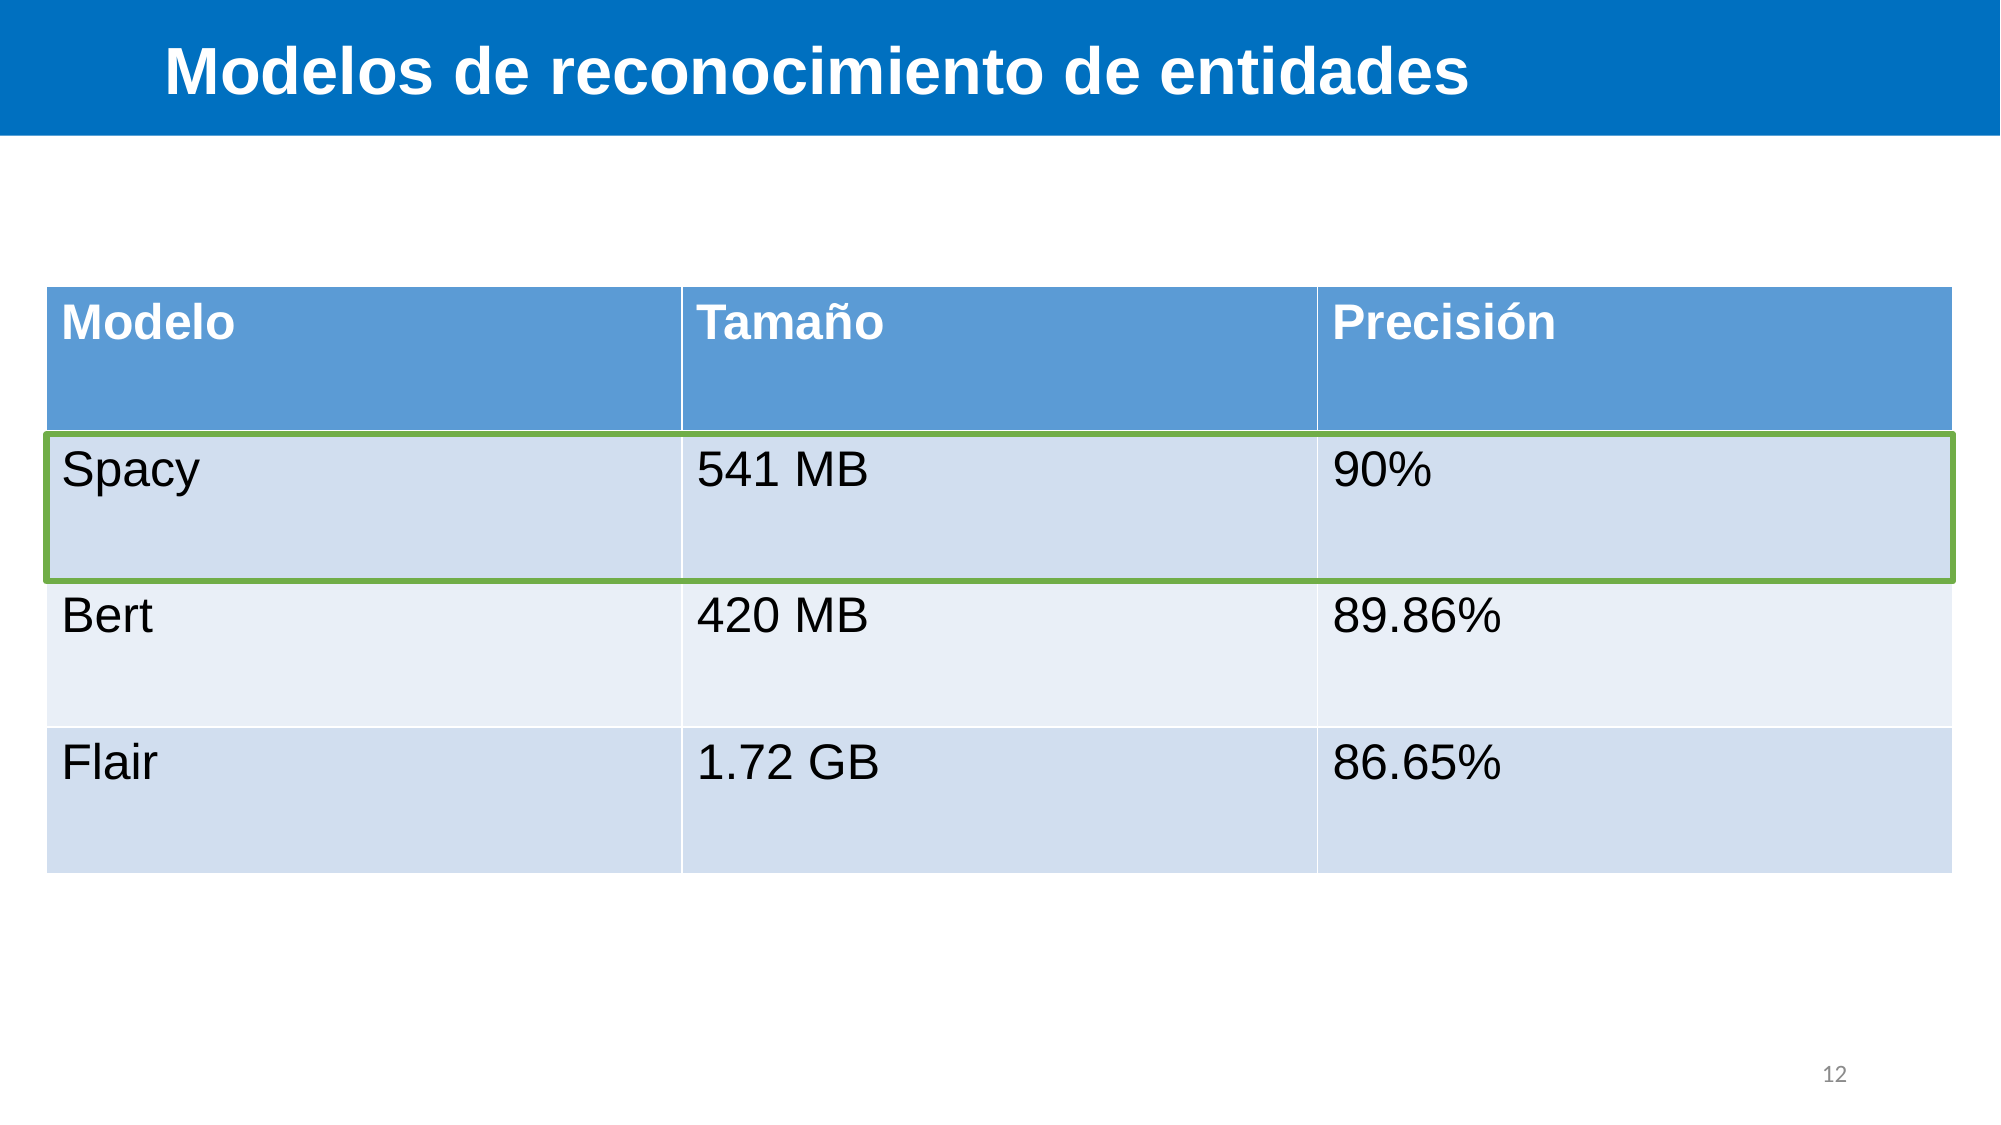

Modelos de reconocimiento de entidades
| Modelo | Tamaño | Precisión |
| --- | --- | --- |
| Spacy | 541 MB | 90% |
| Bert | 420 MB | 89.86% |
| Flair | 1.72 GB | 86.65% |

12